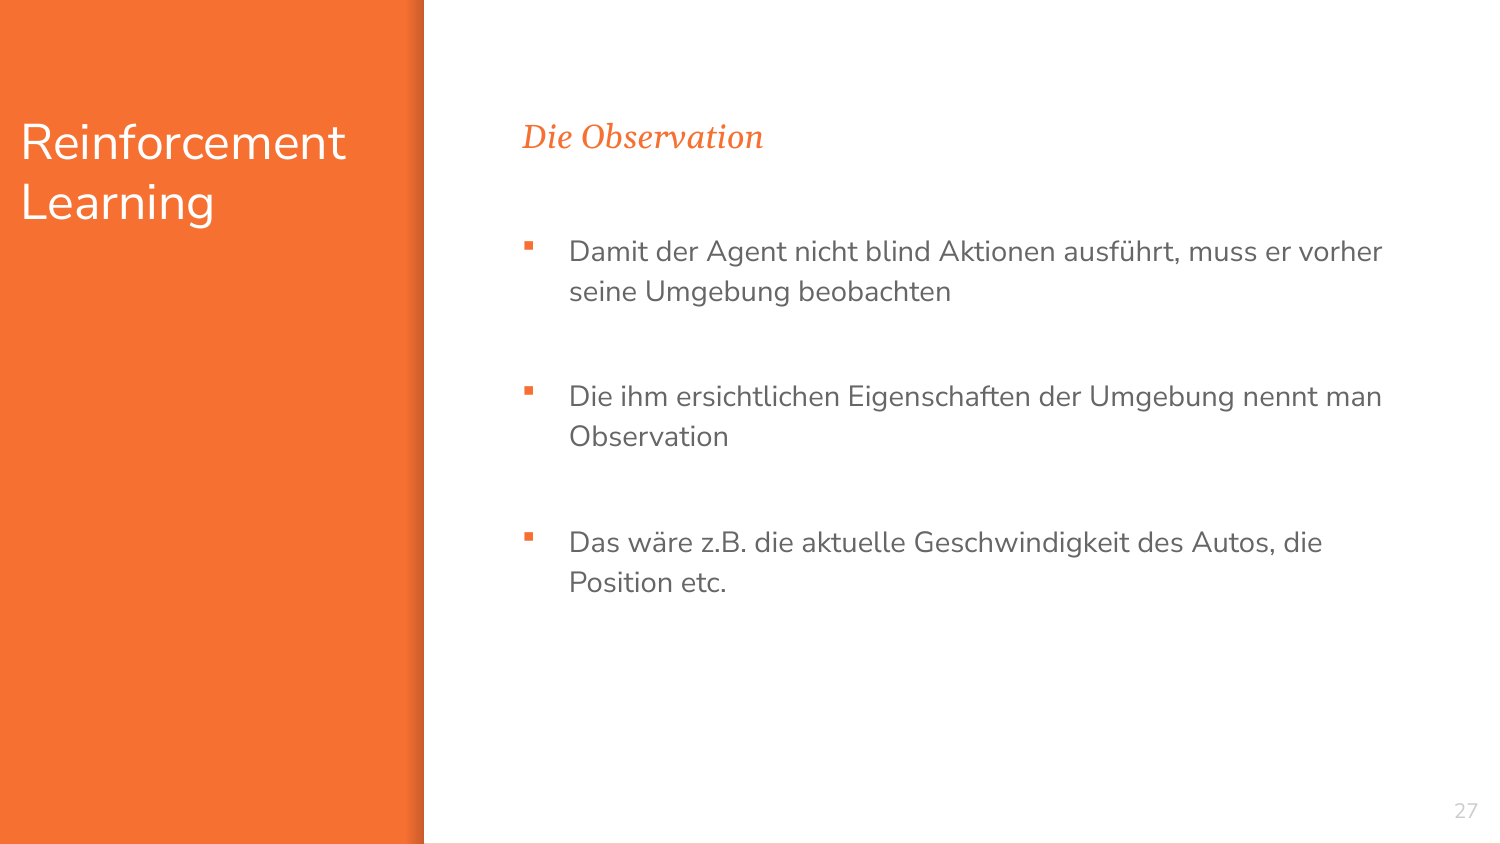

# Reinforcement Learning
Die Observation
Damit der Agent nicht blind Aktionen ausführt, muss er vorher seine Umgebung beobachten

Die ihm ersichtlichen Eigenschaften der Umgebung nennt man Observation

Das wäre z.B. die aktuelle Geschwindigkeit des Autos, die Position etc.

27